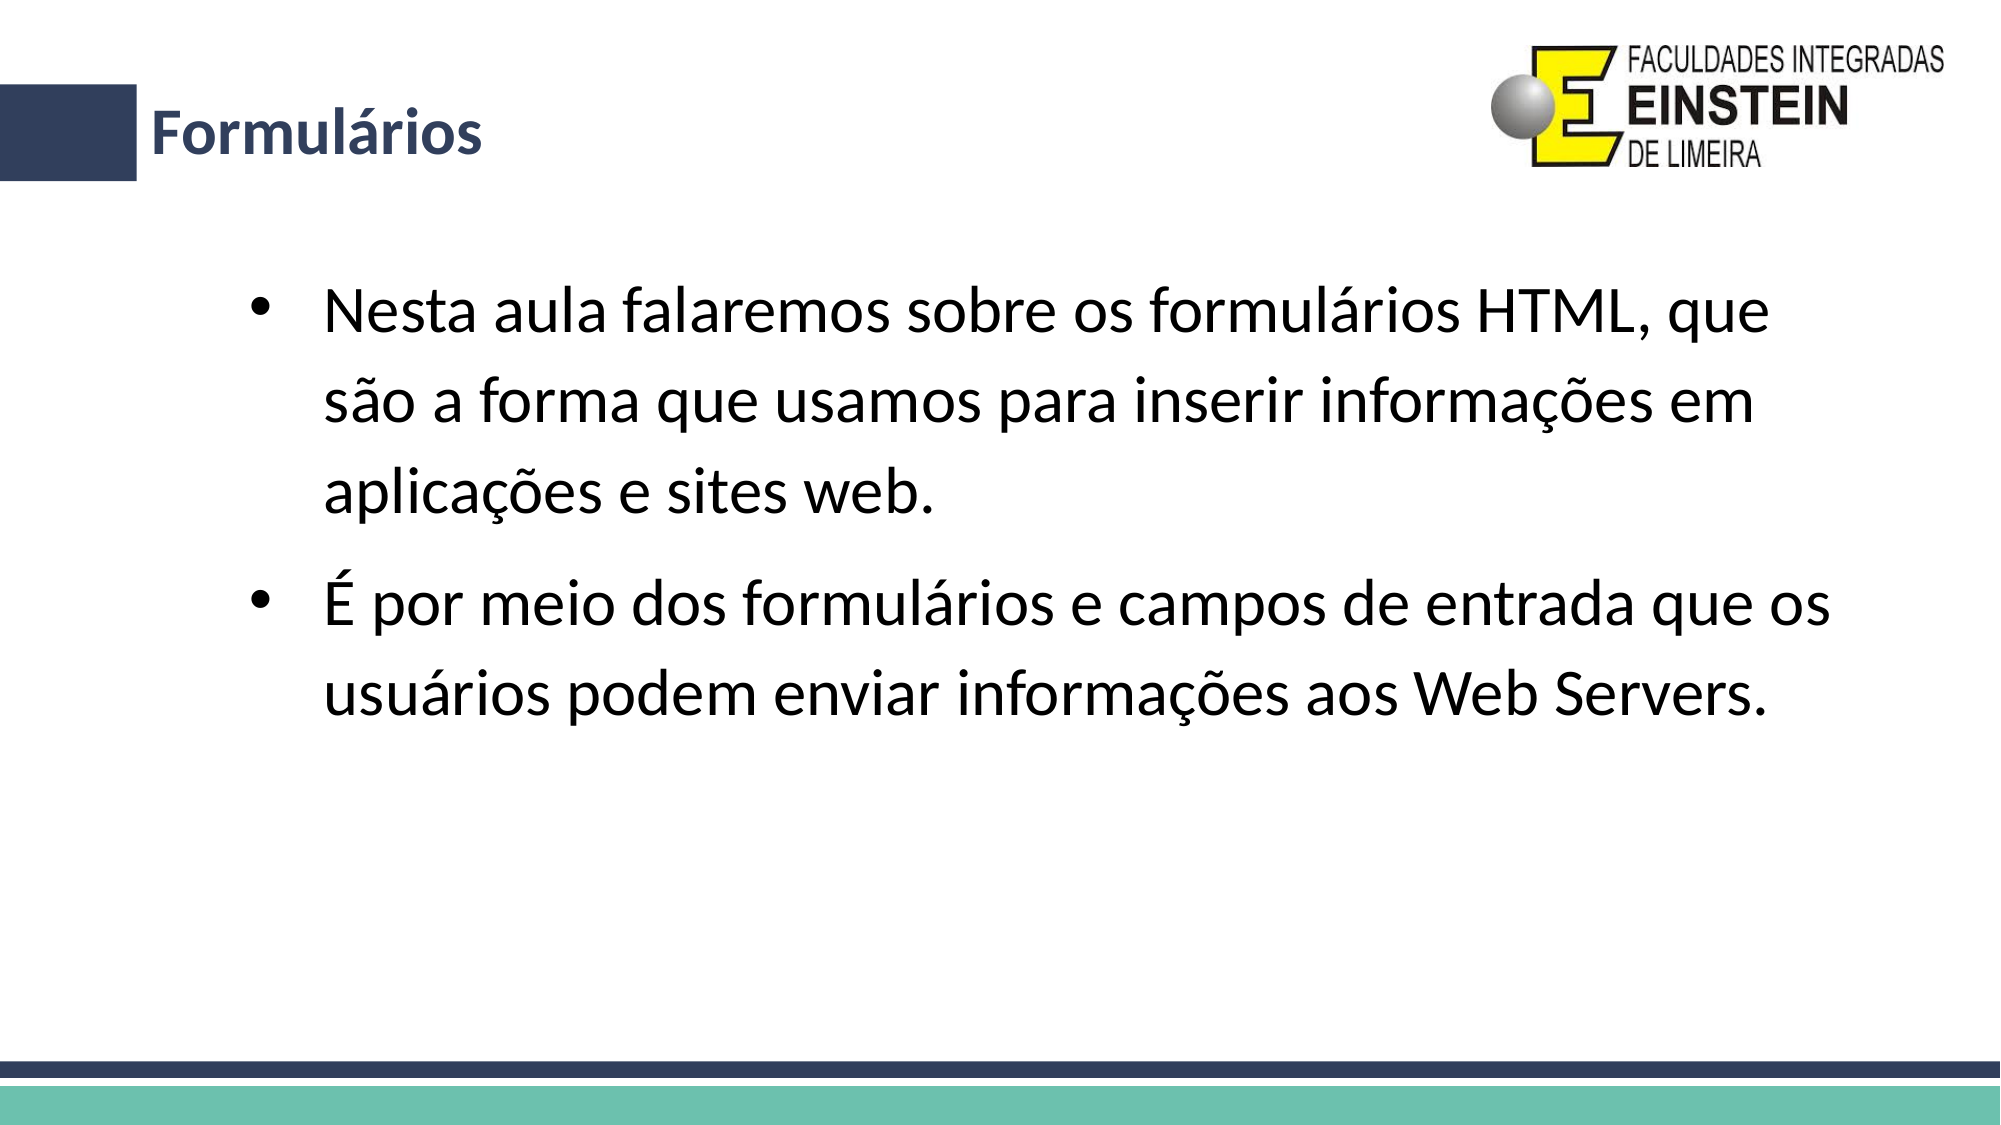

# Formulários
Nesta aula falaremos sobre os formulários HTML, que são a forma que usamos para inserir informações em aplicações e sites web.
É por meio dos formulários e campos de entrada que os usuários podem enviar informações aos Web Servers.